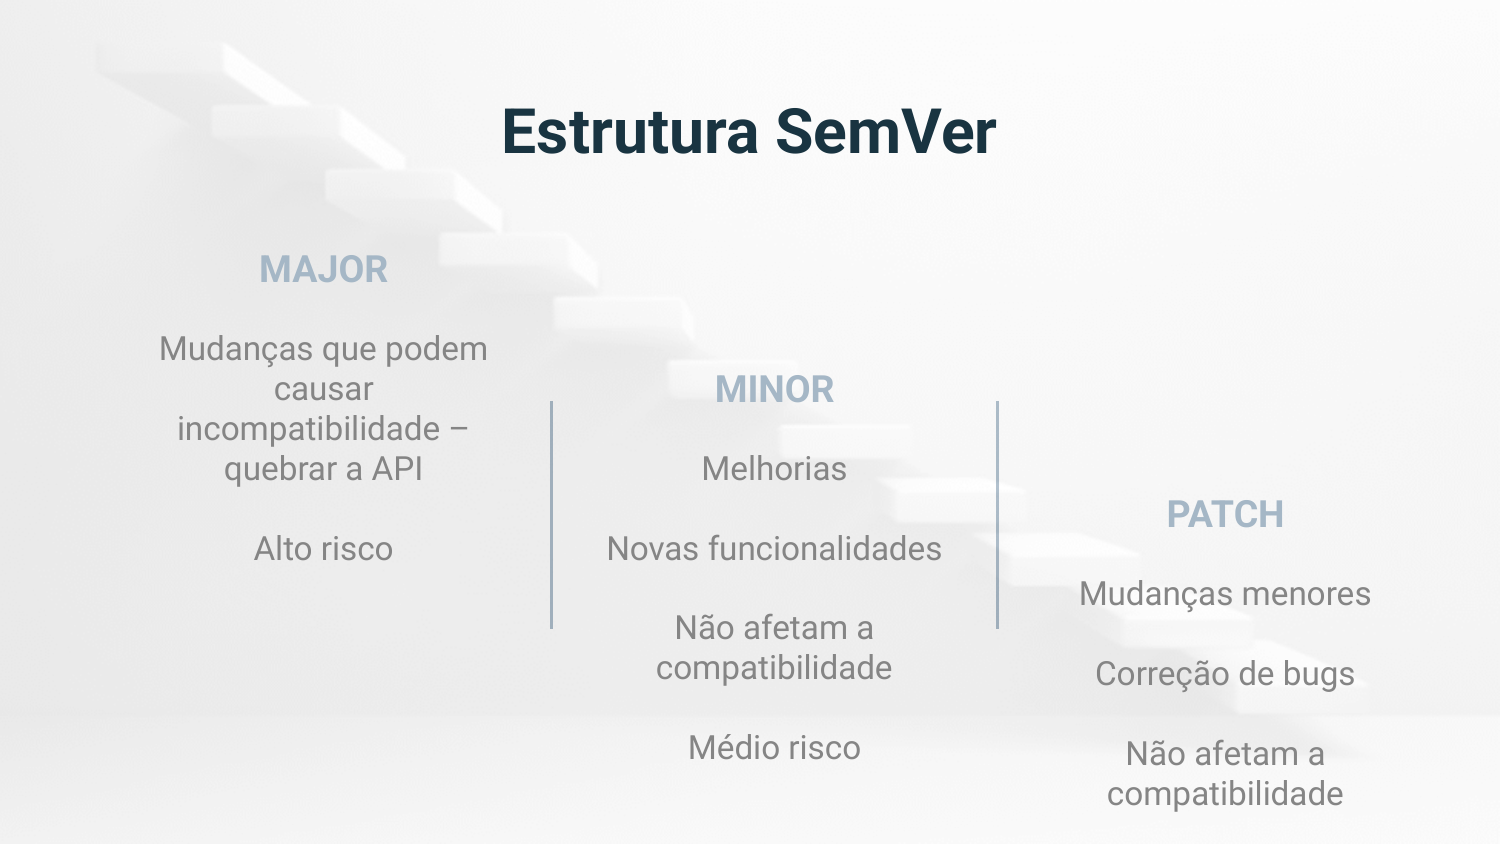

Estrutura SemVer

# MAJOR
Mudanças que podem causar incompatibilidade – quebrar a API
Alto risco
MINOR
Melhorias
Novas funcionalidades
Não afetam a compatibilidade
Médio risco
PATCH
Mudanças menores
Correção de bugs
Não afetam a compatibilidade